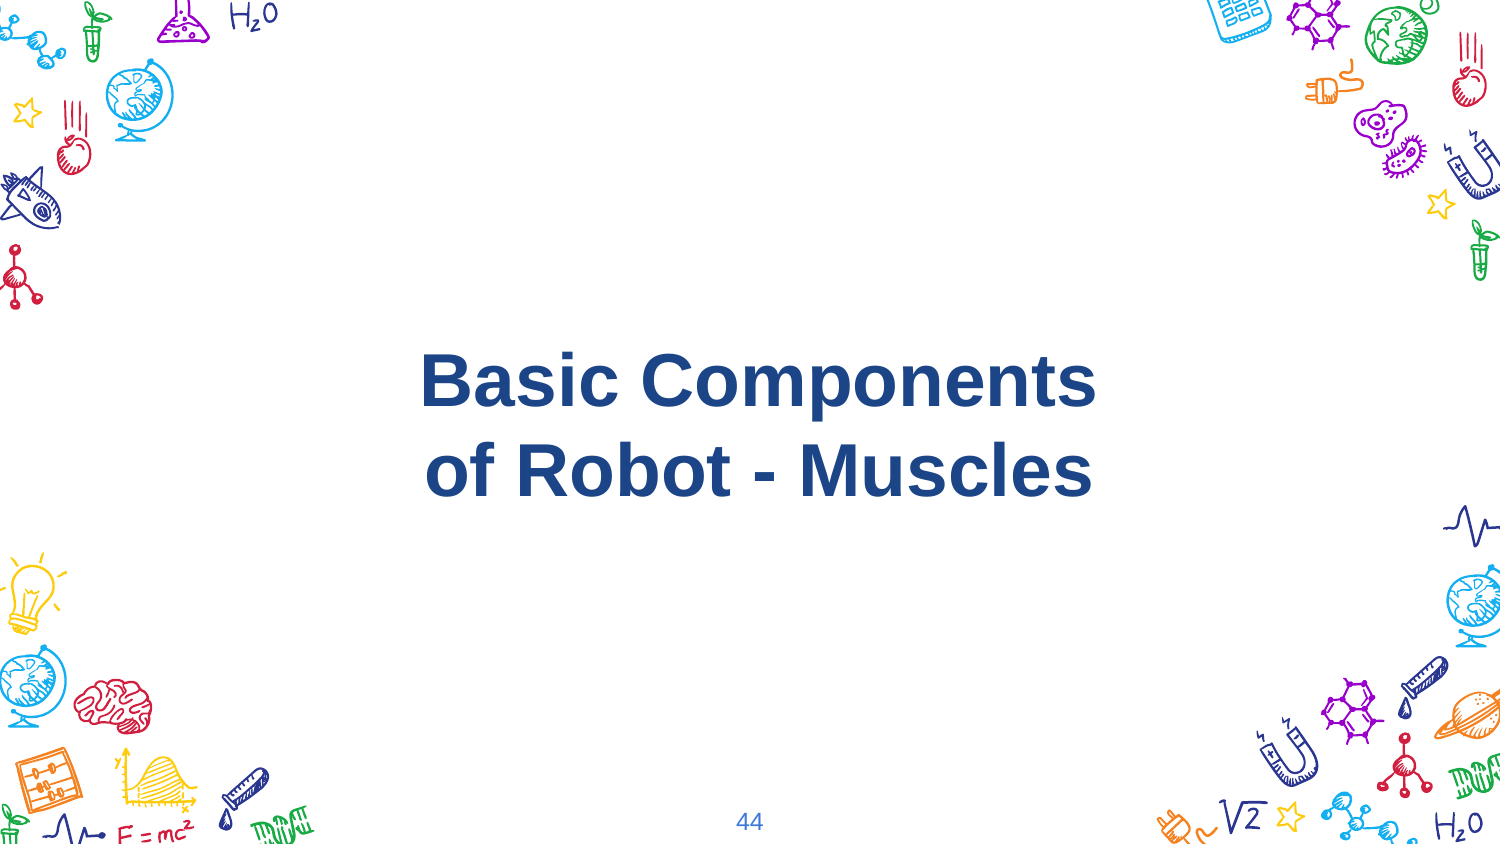

Basic Components of Robot - Muscles
44